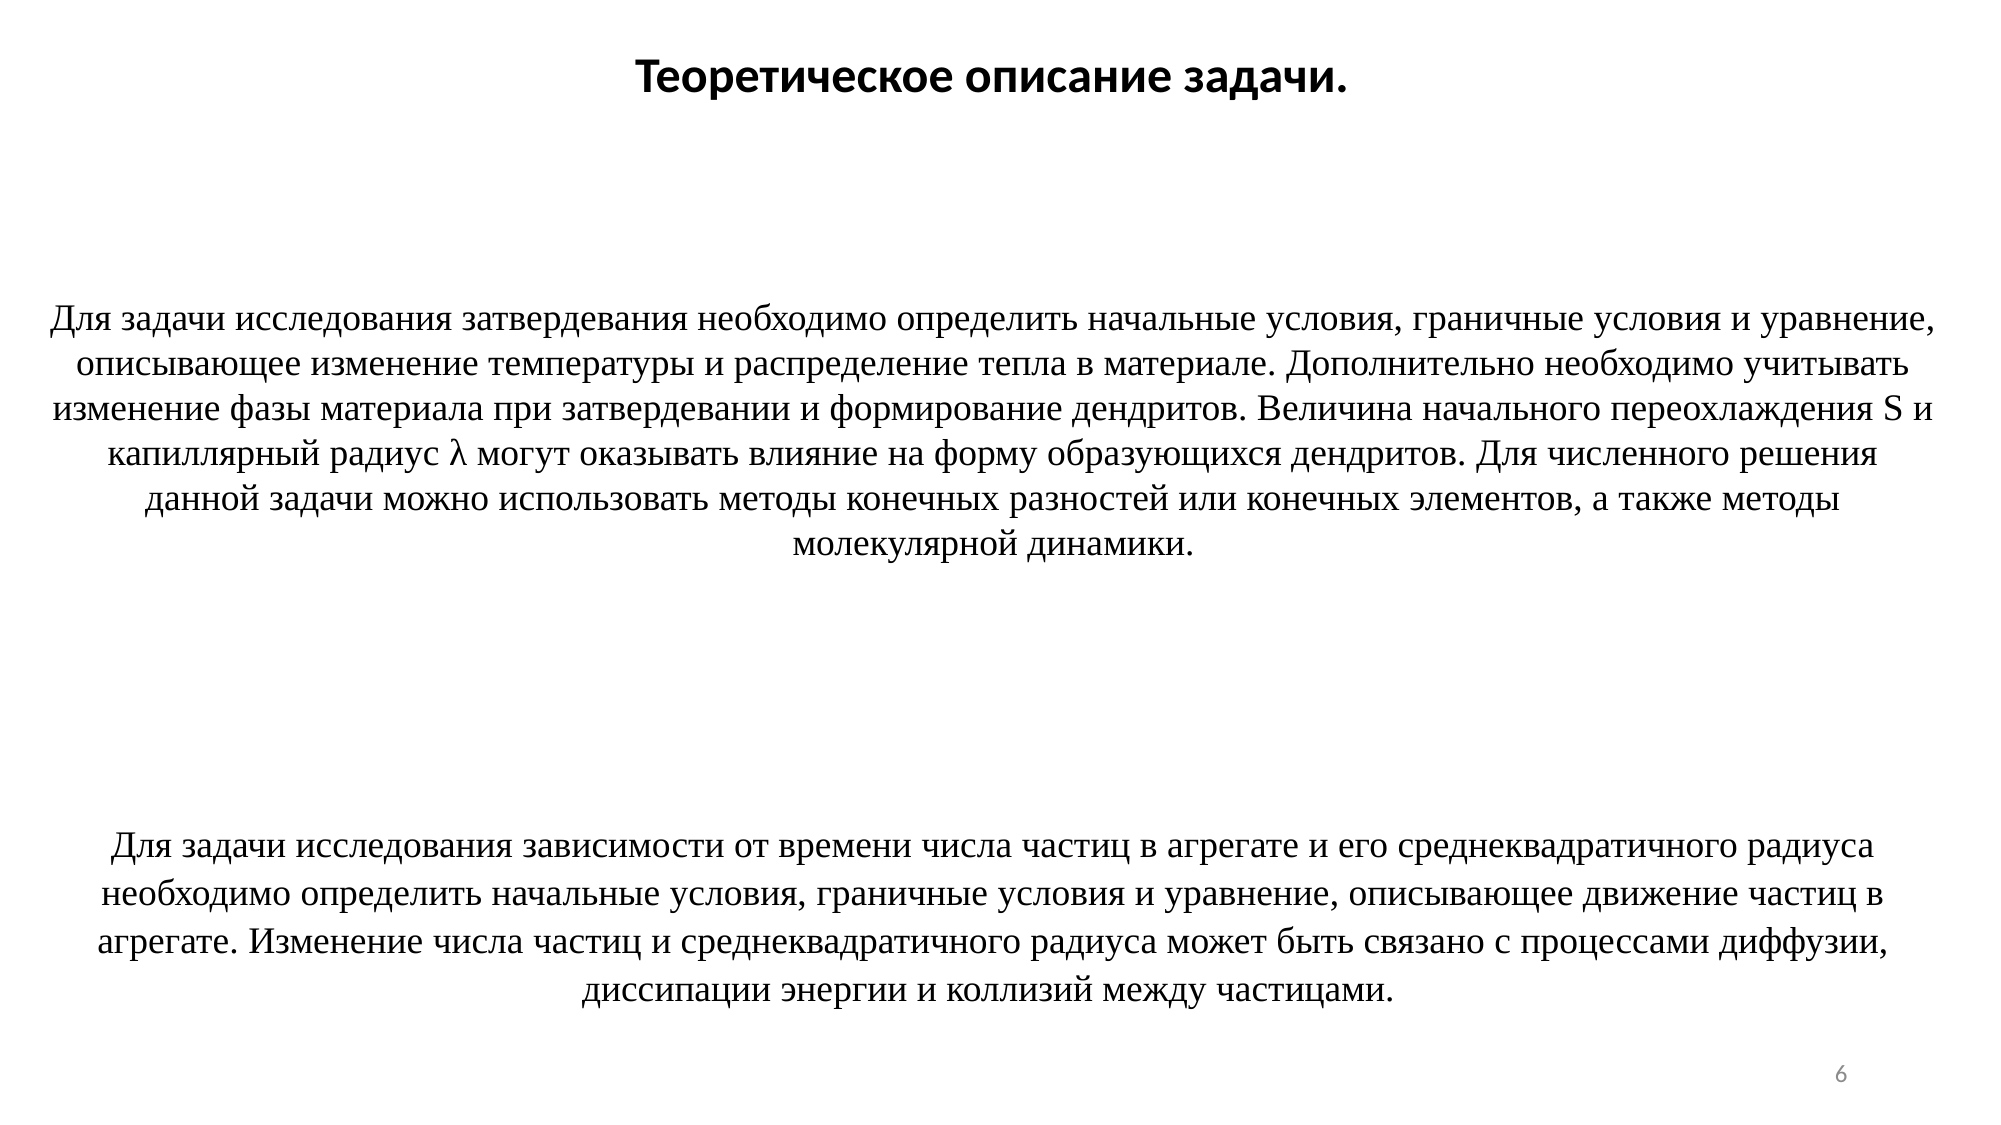

1. Напишите программу, моделирующую теплопроводность. Задайте начальную температуру равной нулю везде, кроме центральной точки и посмотрите, как меняется распределение температуры.
Теоретическое описание задачи.
Для задачи исследования затвердевания необходимо определить начальные условия, граничные условия и уравнение, описывающее изменение температуры и распределение тепла в материале. Дополнительно необходимо учитывать изменение фазы материала при затвердевании и формирование дендритов. Величина начального переохлаждения S и капиллярный радиус λ могут оказывать влияние на форму образующихся дендритов. Для численного решения данной задачи можно использовать методы конечных разностей или конечных элементов, а также методы молекулярной динамики.
Для задачи исследования зависимости от времени числа частиц в агрегате и его среднеквадратичного радиуса необходимо определить начальные условия, граничные условия и уравнение, описывающее движение частиц в агрегате. Изменение числа частиц и среднеквадратичного радиуса может быть связано с процессами диффузии, диссипации энергии и коллизий между частицами.
6
2. Добавьте затвердевание, исследуйте влияние начального переохлаждения S и величины капиллярного радиуса λ на форму образующихся дендритов.